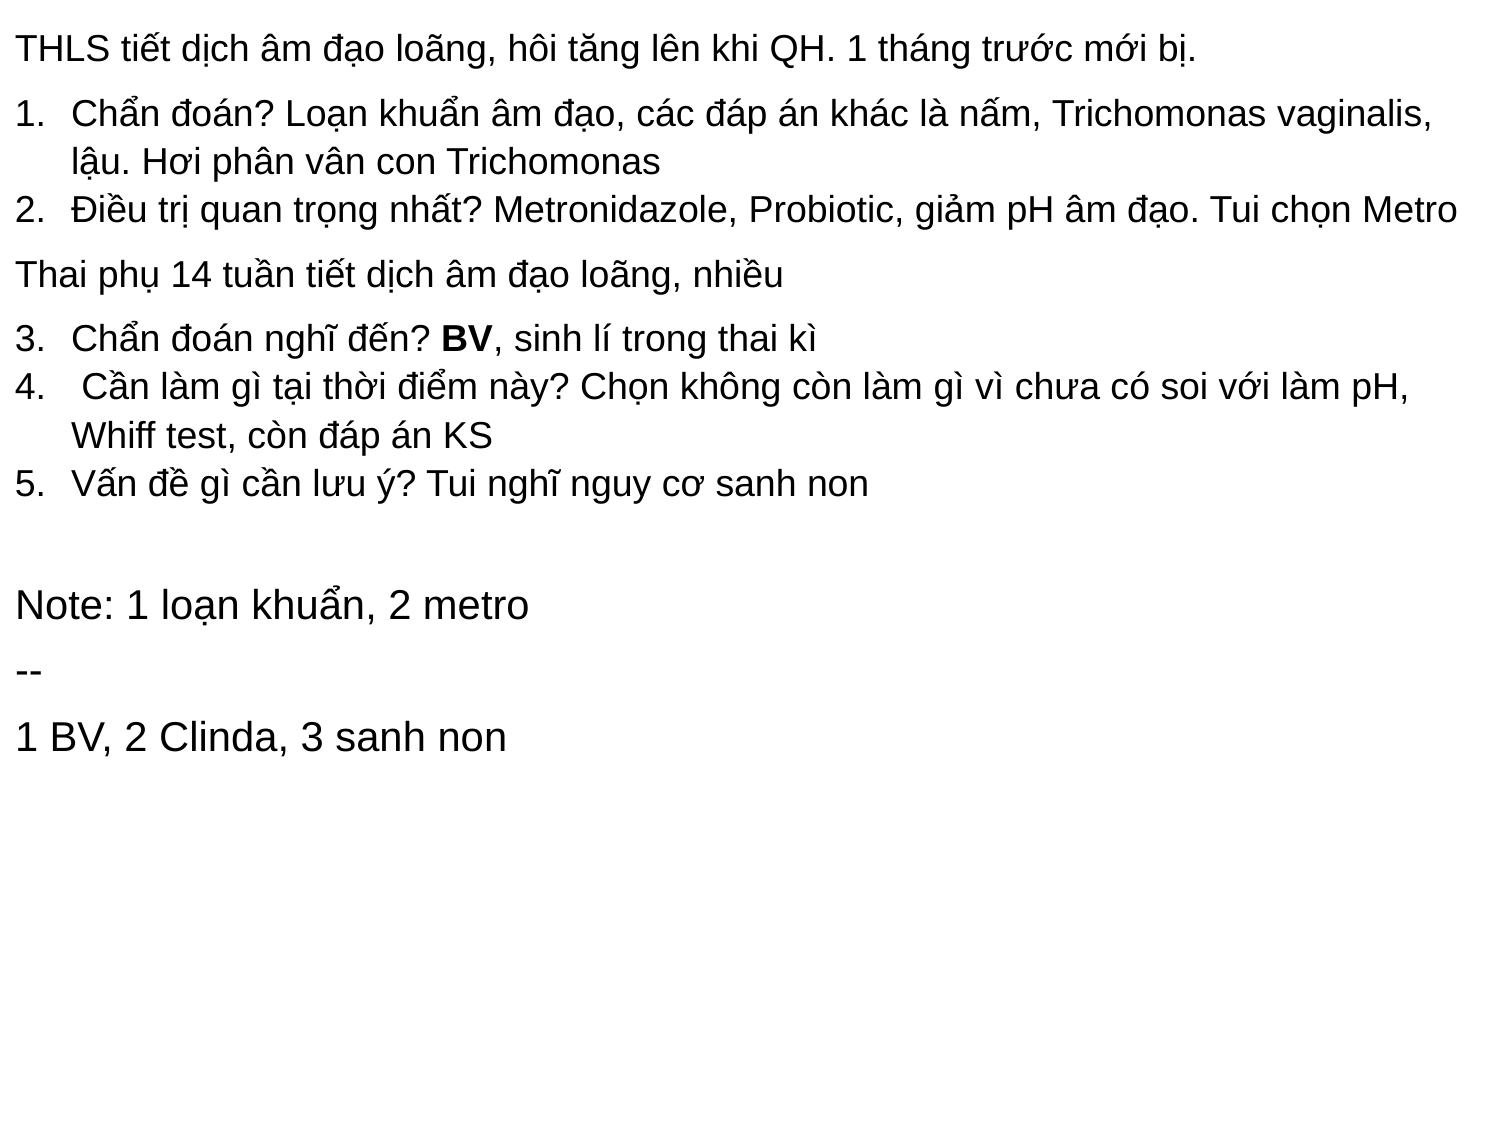

THLS tiết dịch âm đạo loãng, hôi tăng lên khi QH. 1 tháng trước mới bị.
Chẩn đoán? Loạn khuẩn âm đạo, các đáp án khác là nấm, Trichomonas vaginalis, lậu. Hơi phân vân con Trichomonas
Điều trị quan trọng nhất? Metronidazole, Probiotic, giảm pH âm đạo. Tui chọn Metro
Thai phụ 14 tuần tiết dịch âm đạo loãng, nhiều
Chẩn đoán nghĩ đến? BV, sinh lí trong thai kì
 Cần làm gì tại thời điểm này? Chọn không còn làm gì vì chưa có soi với làm pH, Whiff test, còn đáp án KS
Vấn đề gì cần lưu ý? Tui nghĩ nguy cơ sanh non
Note: 1 loạn khuẩn, 2 metro
--
1 BV, 2 Clinda, 3 sanh non